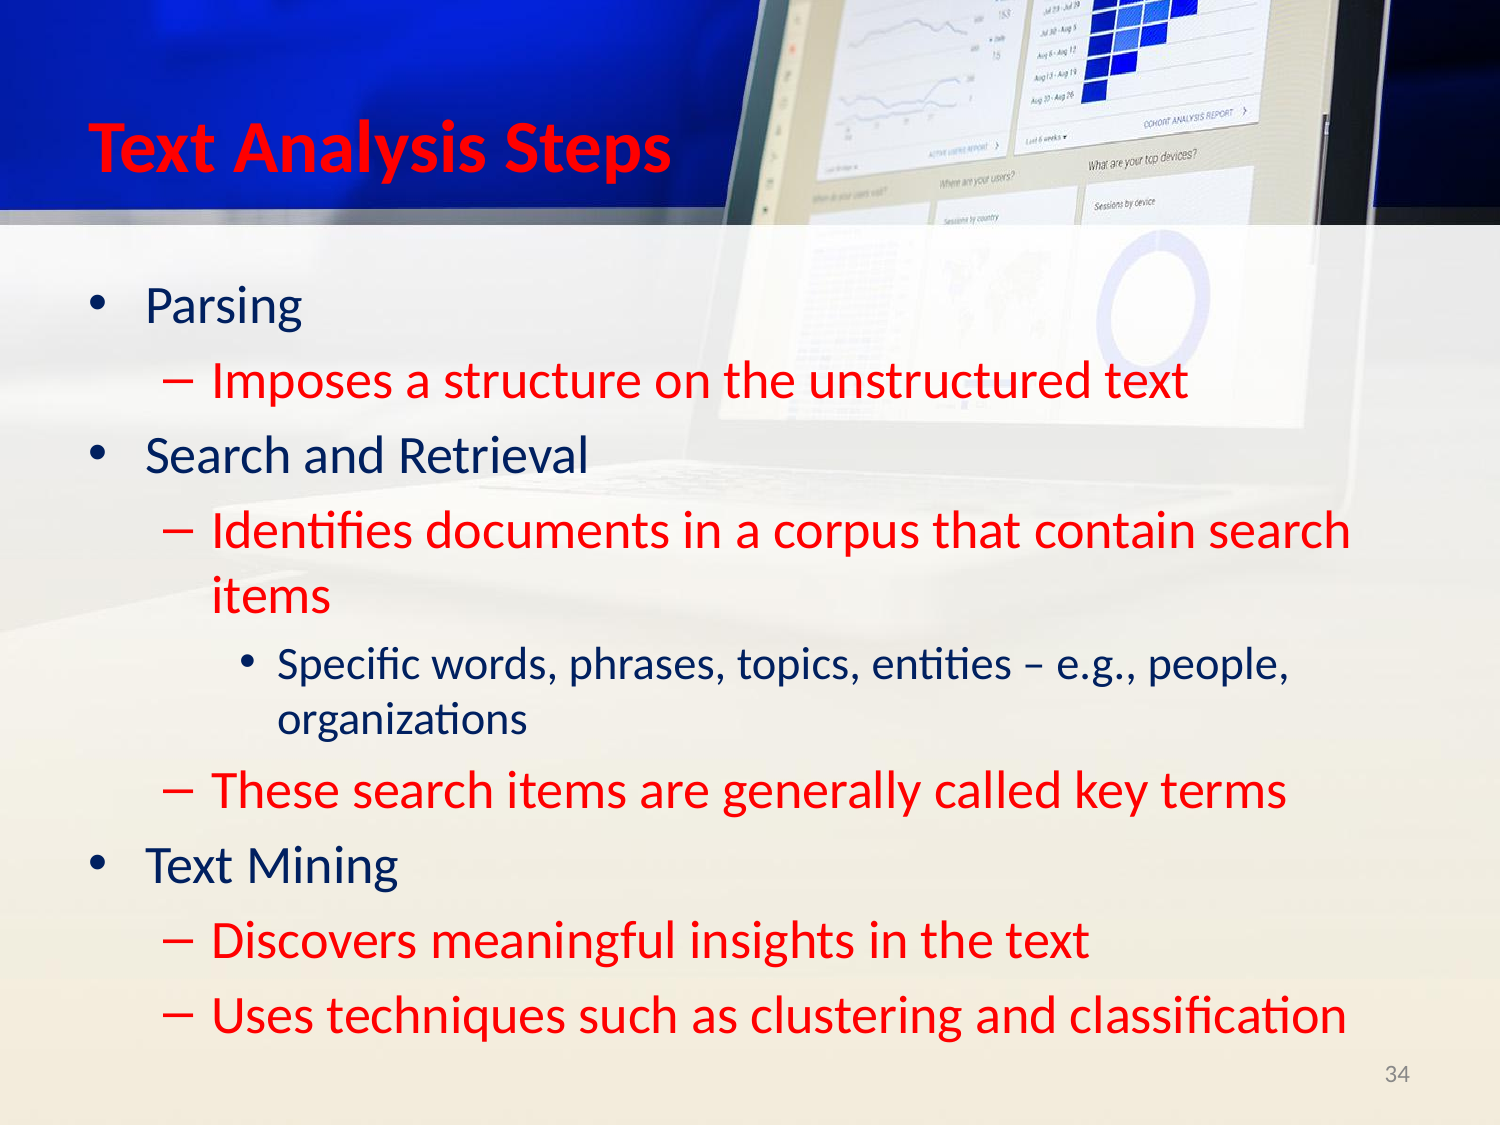

# Text Analysis Steps
Parsing
Imposes a structure on the unstructured text
Search and Retrieval
Identifies documents in a corpus that contain search items
Specific words, phrases, topics, entities – e.g., people, organizations
These search items are generally called key terms
Text Mining
Discovers meaningful insights in the text
Uses techniques such as clustering and classification
34